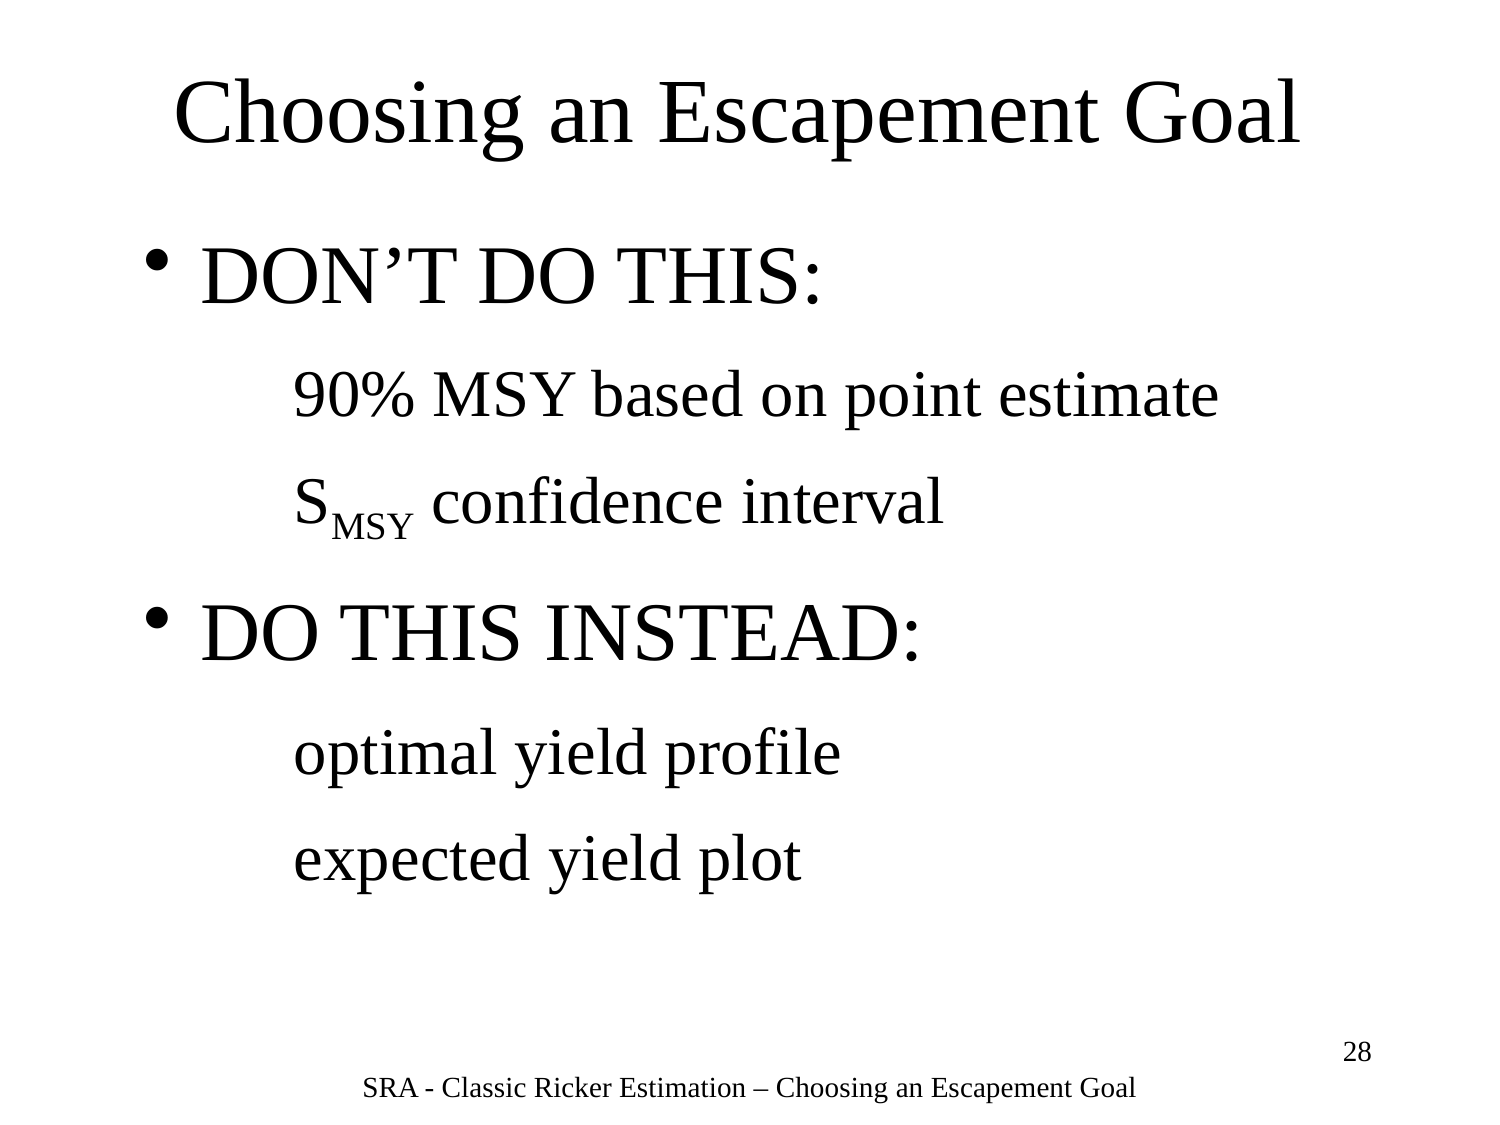

Choosing an Escapement Goal
 DON’T DO THIS:
	90% MSY based on point estimate
	SMSY confidence interval
 DO THIS INSTEAD:
	optimal yield profile
	expected yield plot
28
SRA - Classic Ricker Estimation – Choosing an Escapement Goal